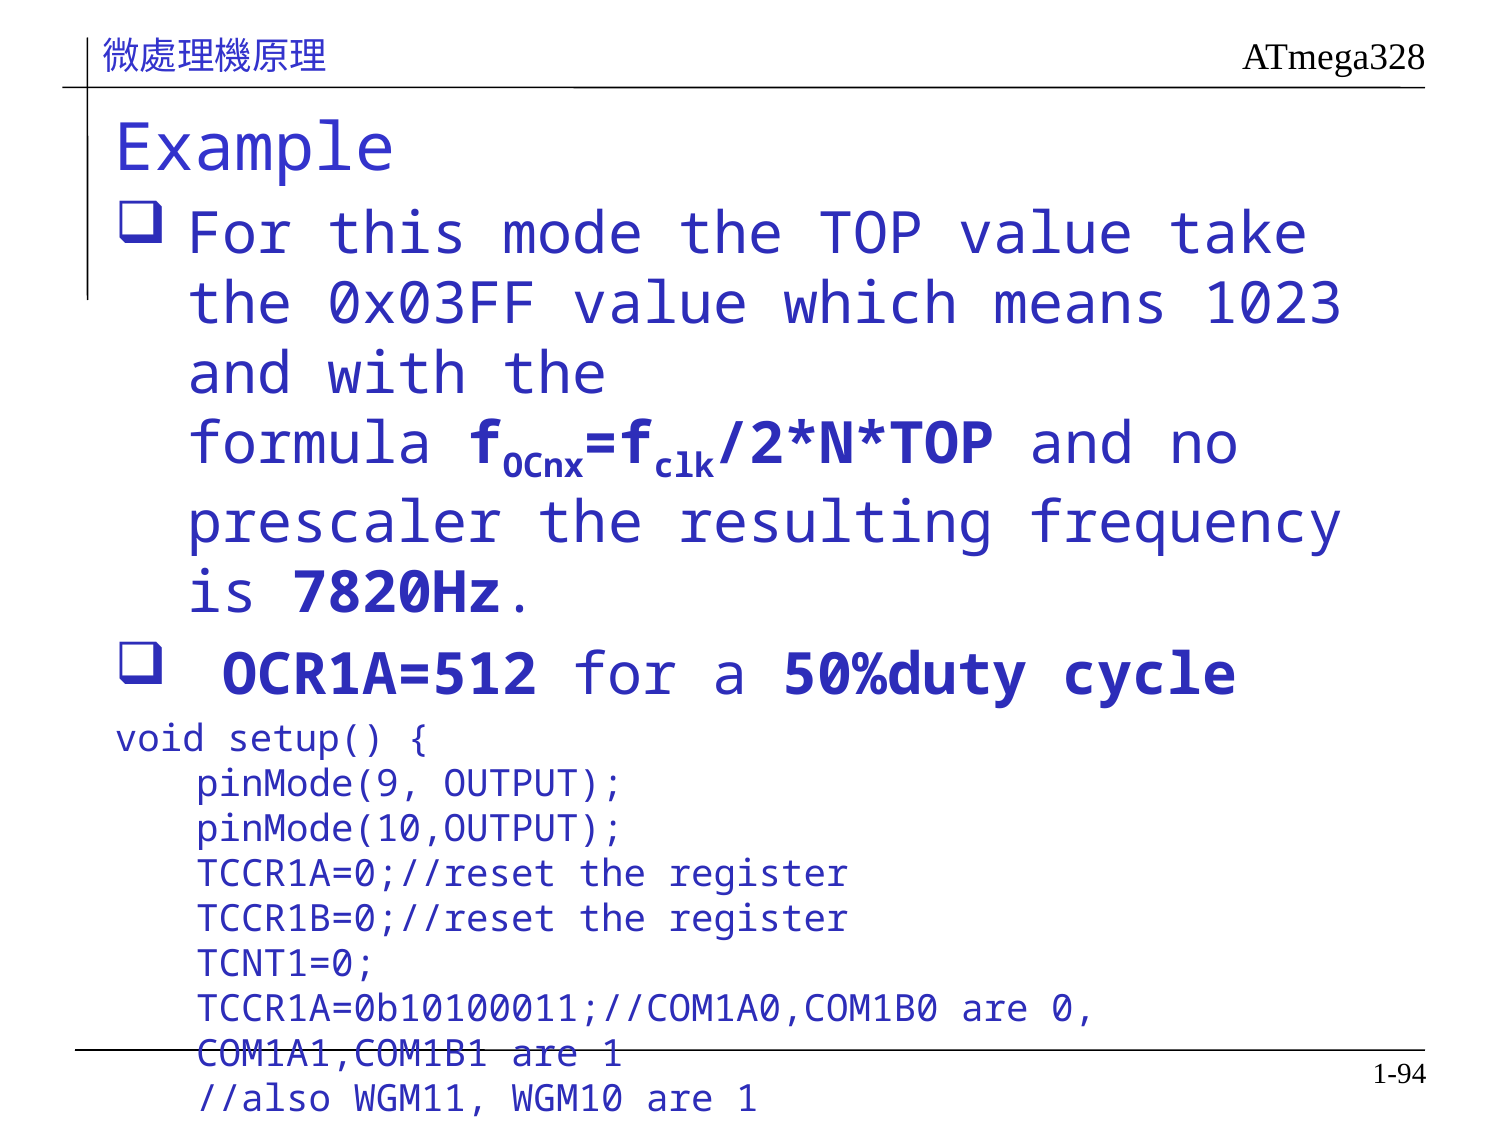

# Example
For this mode the TOP value take the 0x03FF value which means 1023 and with the formula fOCnx=fclk/2*N*TOP and no prescaler the resulting frequency is 7820Hz.
 OCR1A=512 for a 50%duty cycle
void setup() {
pinMode(9, OUTPUT);
pinMode(10,OUTPUT);
TCCR1A=0;//reset the register
TCCR1B=0;//reset the register
TCNT1=0;
TCCR1A=0b10100011;//COM1A0,COM1B0 are 0, COM1A1,COM1B1 are 1
//also WGM11, WGM10 are 1
TCCR1B=0b00000001;//WGM13ㄝ, WGM12 are 0 with no prescaler CS10 is 1
OCR1A=512;// duty cycle value
}